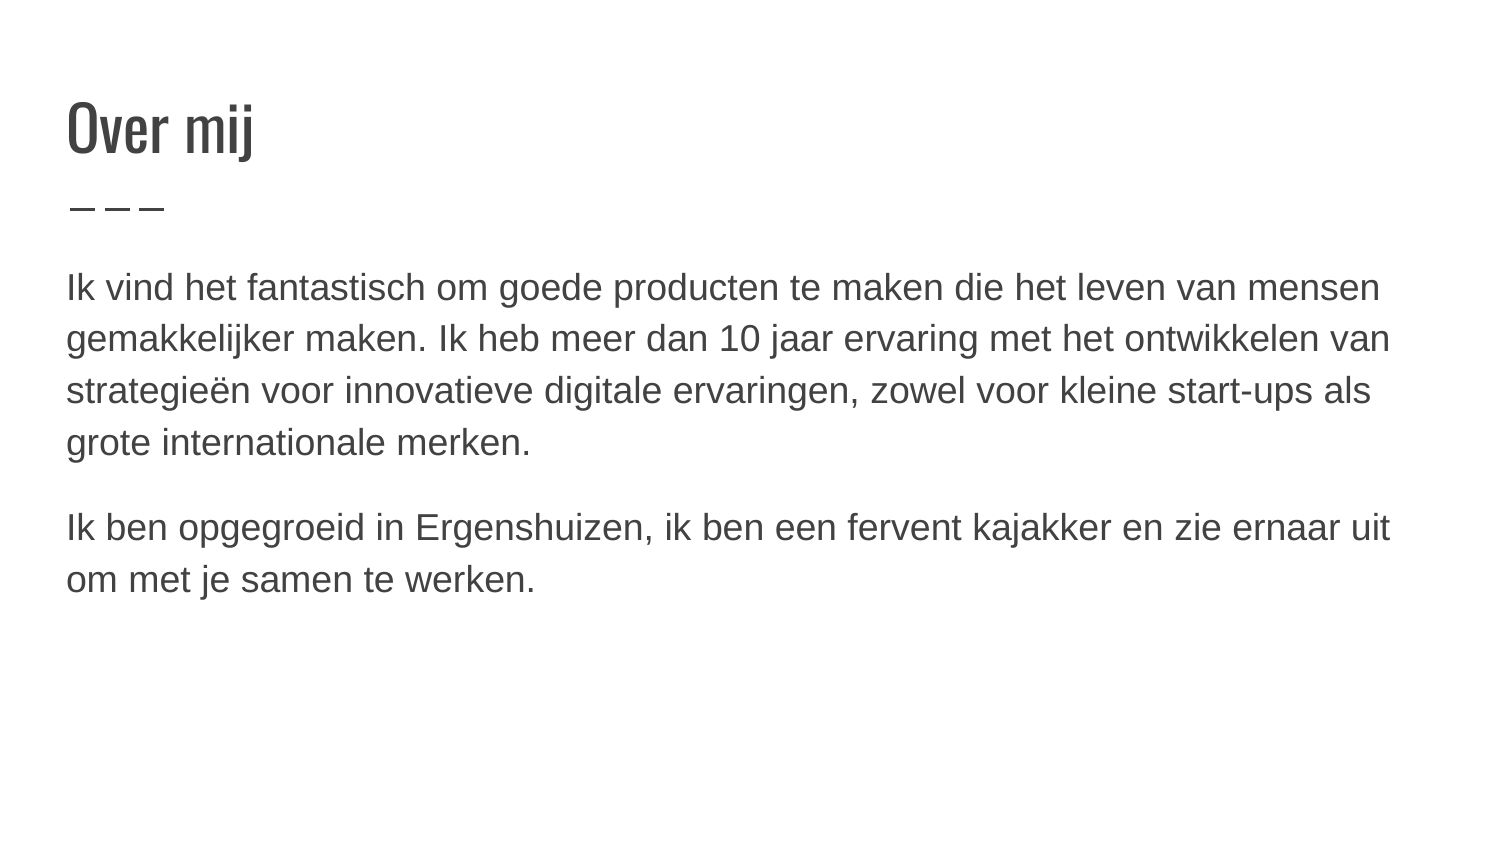

# Over mij
Ik vind het fantastisch om goede producten te maken die het leven van mensen gemakkelijker maken. Ik heb meer dan 10 jaar ervaring met het ontwikkelen van strategieën voor innovatieve digitale ervaringen, zowel voor kleine start-ups als grote internationale merken.
Ik ben opgegroeid in Ergenshuizen, ik ben een fervent kajakker en zie ernaar uit om met je samen te werken.